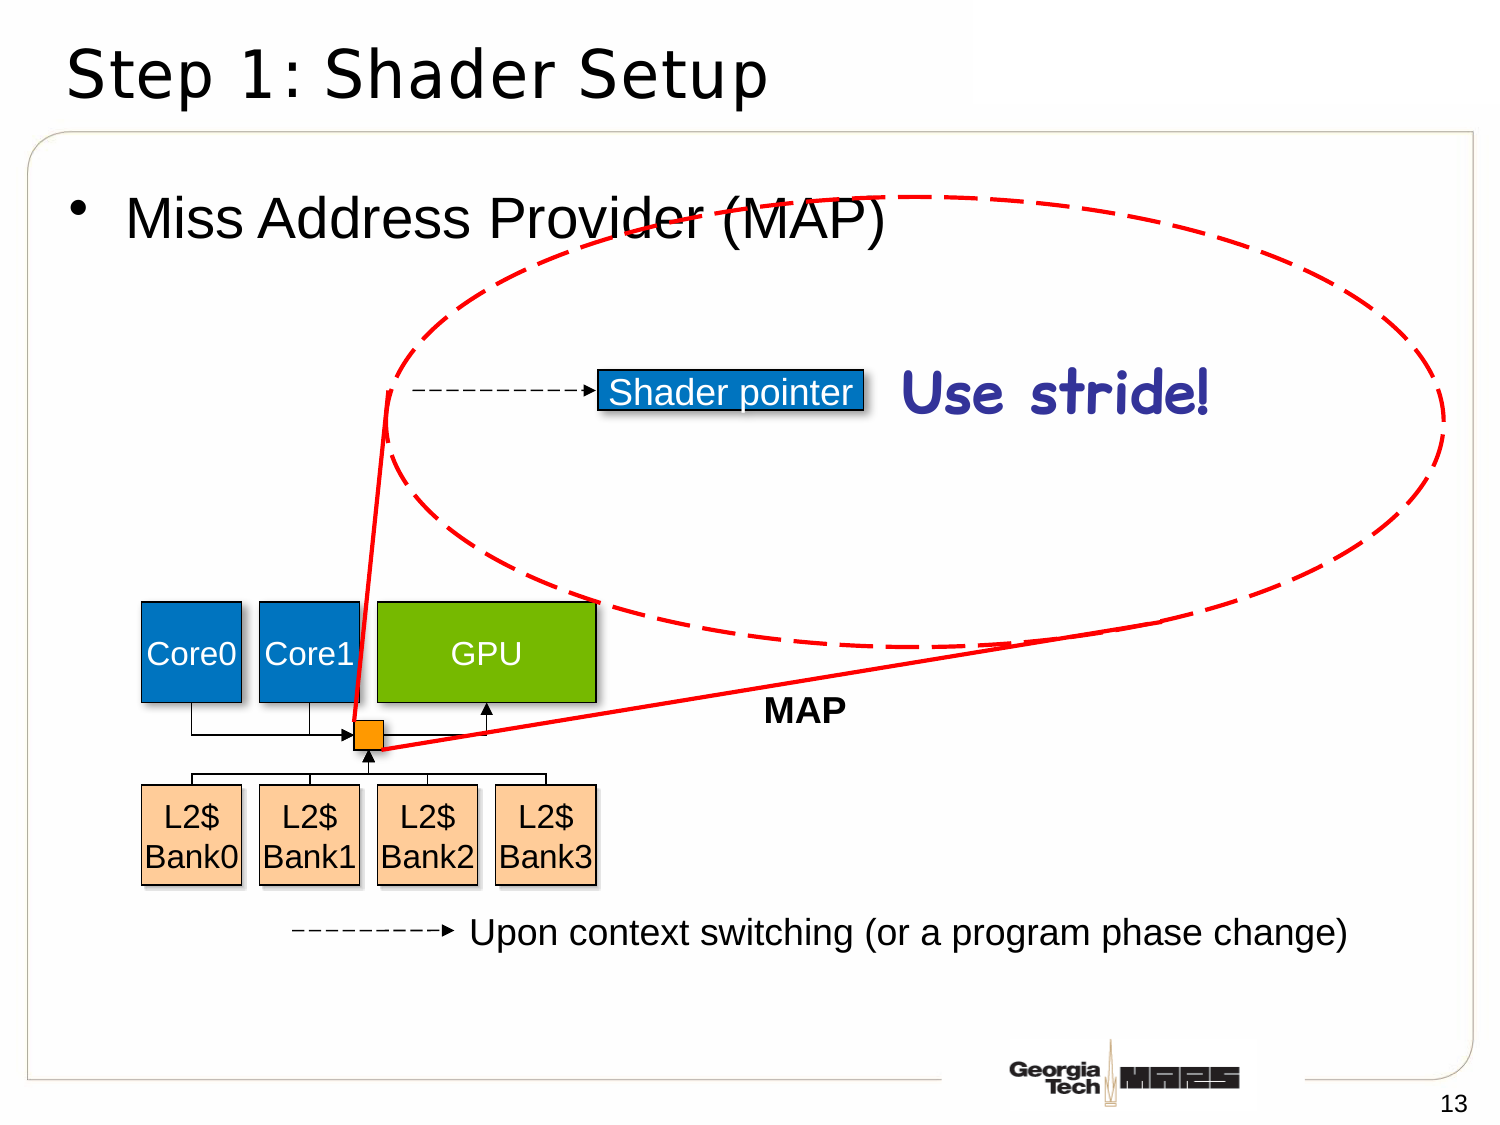

# Step 1: Shader Setup
Miss Address Provider (MAP)

Use stride!
Shader pointer

Core0
Core1
GPU

MAP

L2$
Bank0
L2$
Bank1
L2$
Bank2
L2$
Bank3
Upon context switching (or a program phase change)